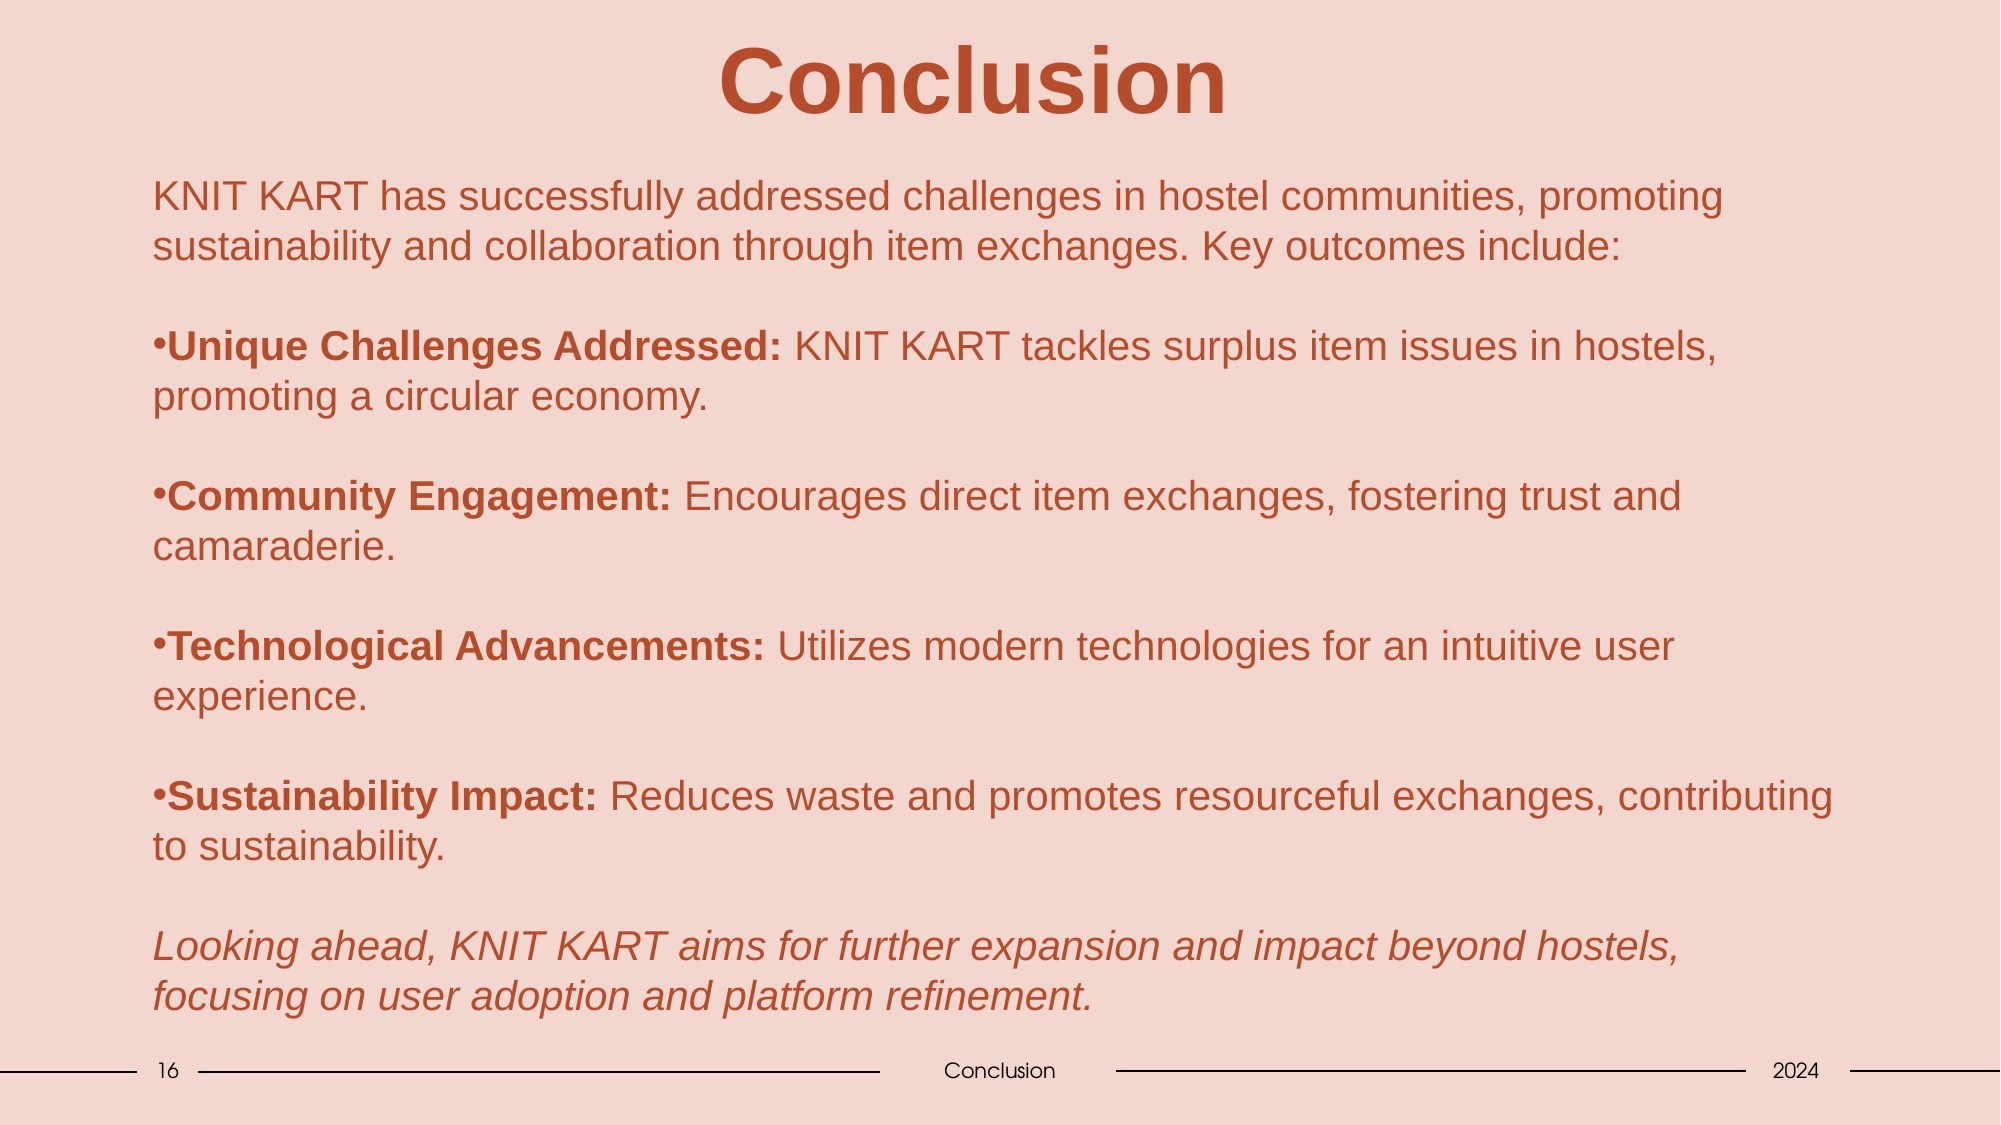

Conclusion
KNIT KART has successfully addressed challenges in hostel communities, promoting sustainability and collaboration through item exchanges. Key outcomes include:

Unique Challenges Addressed: KNIT KART tackles surplus item issues in hostels, promoting a circular economy.

Community Engagement: Encourages direct item exchanges, fostering trust and camaraderie.

Technological Advancements: Utilizes modern technologies for an intuitive user experience.

Sustainability Impact: Reduces waste and promotes resourceful exchanges, contributing to sustainability.

Looking ahead, KNIT KART aims for further expansion and impact beyond hostels, focusing on user adoption and platform refinement.
16
Conclusion
2024